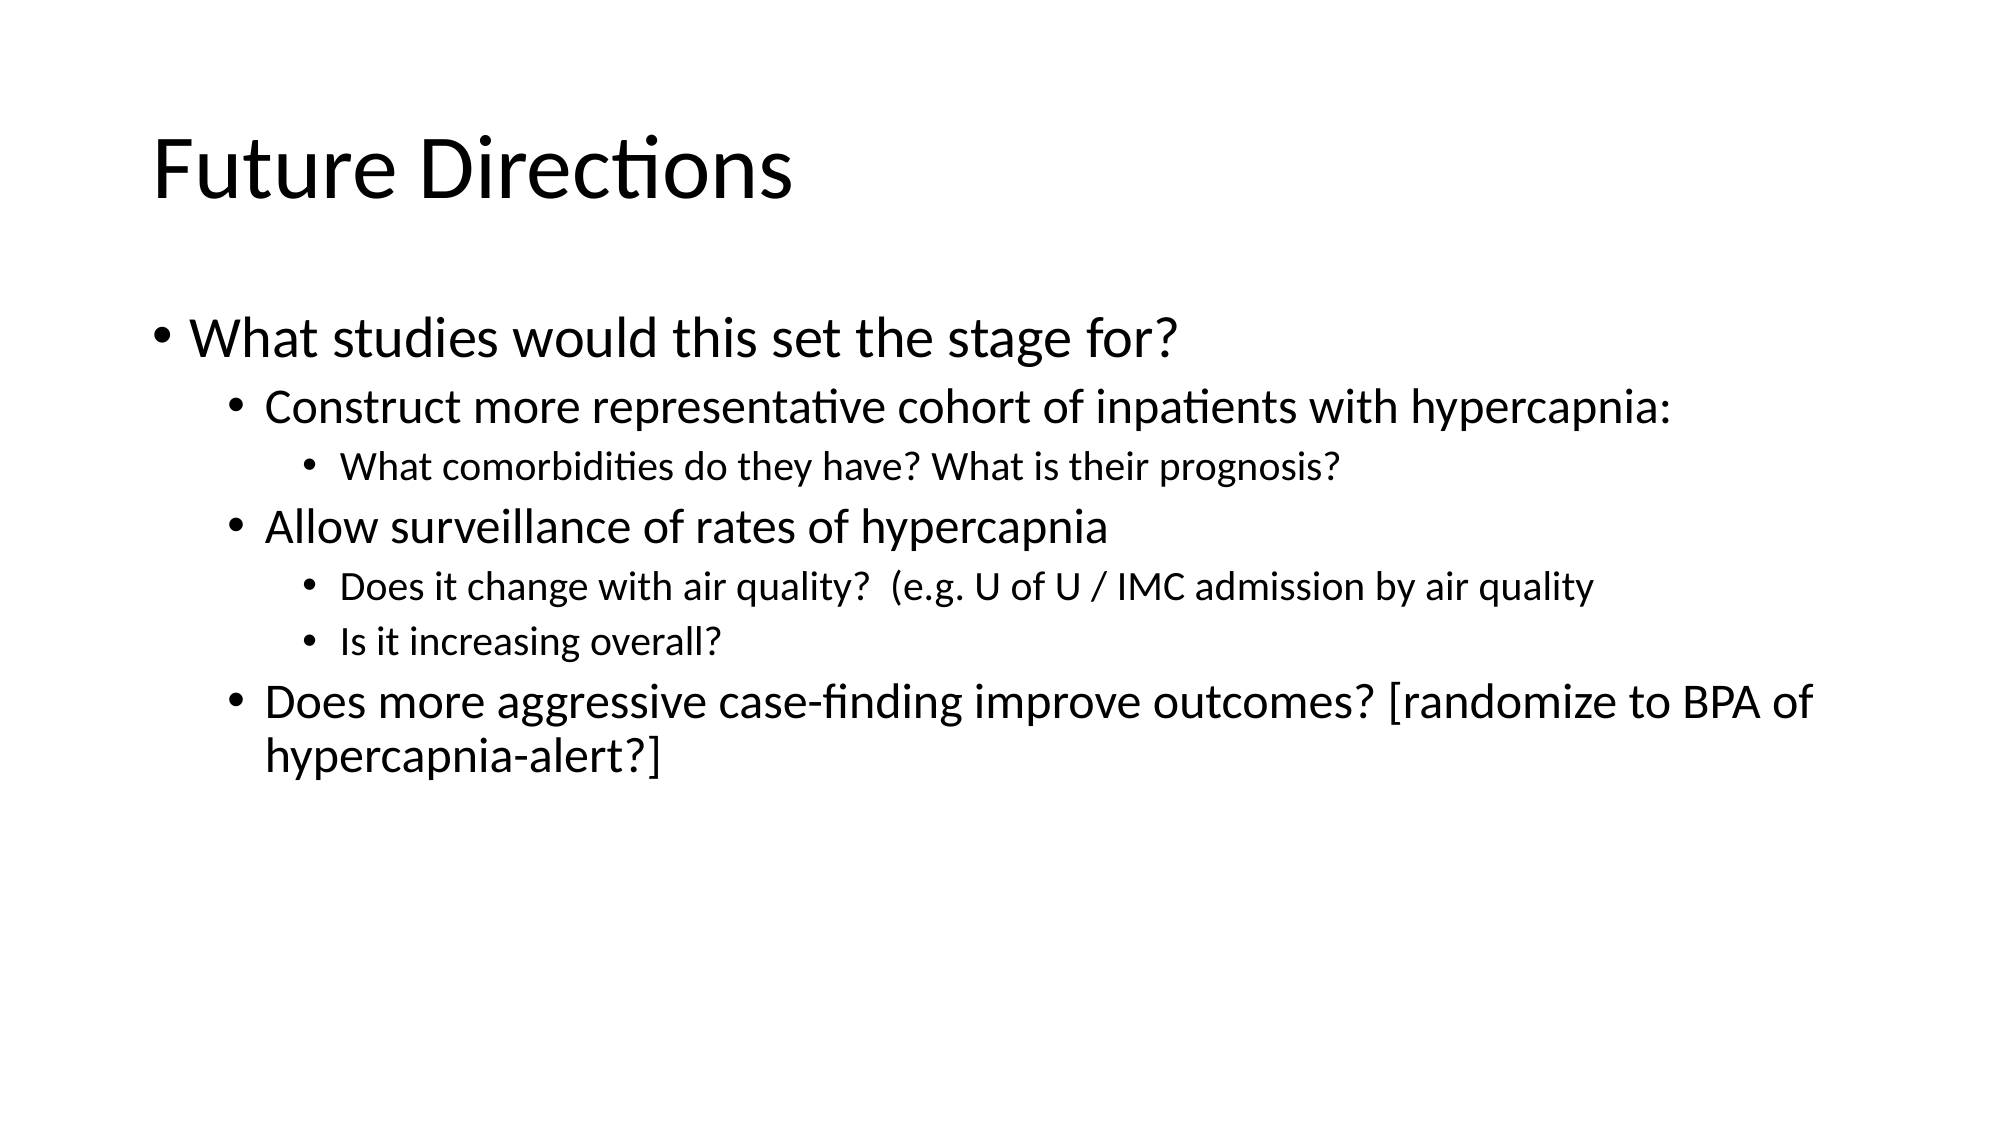

# Future Directions
What studies would this set the stage for?
Construct more representative cohort of inpatients with hypercapnia:
What comorbidities do they have? What is their prognosis?
Allow surveillance of rates of hypercapnia
Does it change with air quality?  (e.g. U of U / IMC admission by air quality
Is it increasing overall?
Does more aggressive case-finding improve outcomes? [randomize to BPA of hypercapnia-alert?]